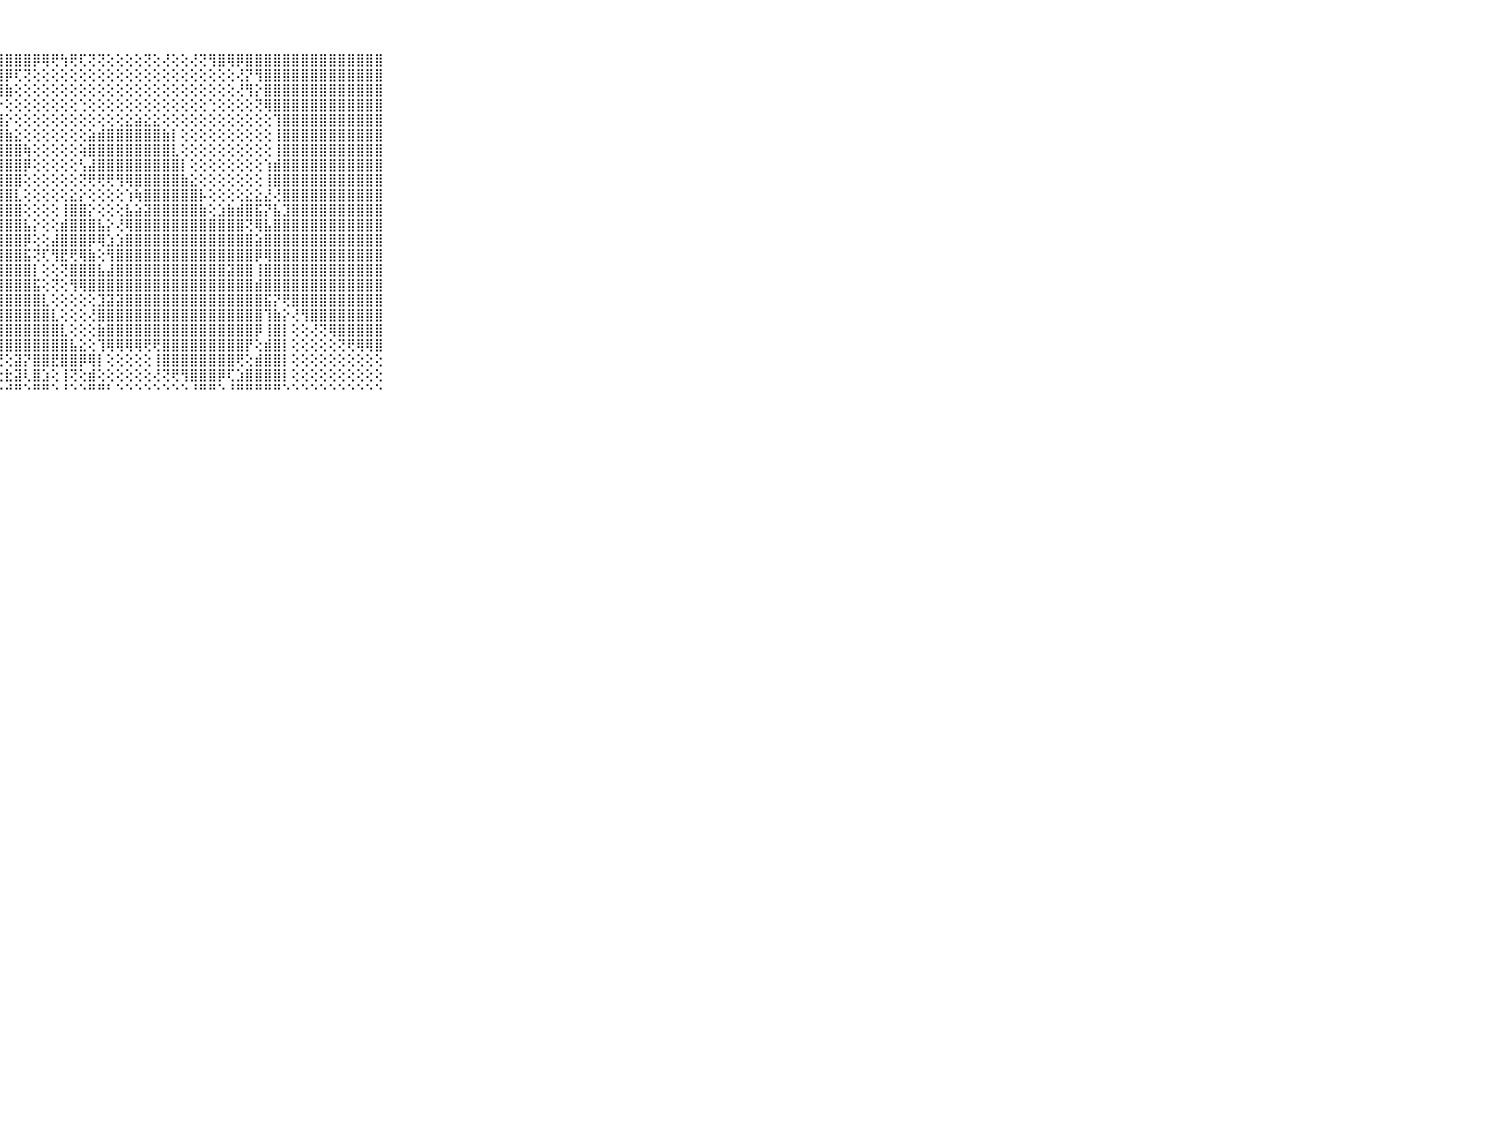

⠀⠀⠀⠀⠀⠀⠀⠀⠀⠀⠀⣿⣿⣿⣿⣿⣿⣿⣿⣿⣿⣿⣿⣿⣿⣿⣿⣿⣿⣿⣿⡿⢿⢟⢳⢟⢏⢝⢝⢕⢕⢕⢕⢝⢕⢜⢕⢕⢜⢝⢻⣿⢿⡿⣿⣿⣿⣿⣿⣿⣿⣿⣿⣿⣿⣿⣿⣿⣿⠀⠀⠀⠀⠀⠀⠀⠀⠀⠀⠀⠀
⠀⠀⠀⠀⠀⠀⠀⠀⠀⠀⠀⣿⣿⣿⣿⣿⣿⣿⣿⣿⣿⣿⣿⣿⣿⣿⣿⣿⡿⢏⢝⢕⢕⢕⢕⢕⢕⢕⢕⢕⢕⢕⢕⢕⢕⢕⢕⢕⢕⢕⢕⢕⢕⢜⡝⢻⣿⣿⣿⣿⣿⣿⣿⣿⣿⣿⣿⣿⣿⠀⠀⠀⠀⠀⠀⠀⠀⠀⠀⠀⠀
⠀⠀⠀⠀⠀⠀⠀⠀⠀⠀⠀⣿⣿⣿⣿⣿⣿⣿⣿⣿⣿⣿⣿⣿⣿⣿⣿⣿⣷⢕⢕⢕⢕⢕⢕⢕⢕⢕⢕⢕⢕⢕⢕⢕⢕⢕⢕⢕⢕⢕⢕⢕⢕⢜⢻⡕⣿⣿⣿⣿⣿⣿⣿⣿⣿⣿⣿⣿⣿⠀⠀⠀⠀⠀⠀⠀⠀⠀⠀⠀⠀
⠀⠀⠀⠀⠀⠀⠀⠀⠀⠀⠀⣿⣿⣿⣿⣿⣿⣿⣿⣿⣿⣿⣿⣿⣿⣿⣿⡕⢕⢕⢕⢕⢕⢕⢕⢕⢑⢕⢕⢕⢕⢕⢕⢕⢕⢕⢕⢕⢕⢕⢑⢕⢕⢕⢕⢝⢿⣿⣿⣿⣿⣿⣿⣿⣿⣿⣿⣿⣿⠀⠀⠀⠀⠀⠀⠀⠀⠀⠀⠀⠀
⠀⠀⠀⠀⠀⠀⠀⠀⠀⠀⠀⣿⣿⣿⣿⣿⣿⣿⣿⣿⣿⣿⣿⣿⣿⣿⣿⣿⡕⢕⢕⢕⢕⢕⢕⢕⢕⢕⢕⢕⢕⣕⣵⣕⣕⢕⢕⢕⢕⢕⢕⢕⢕⢕⢕⢕⢕⢹⣿⣿⣿⣿⣿⣿⣿⣿⣿⣿⣿⠀⠀⠀⠀⠀⠀⠀⠀⠀⠀⠀⠀
⠀⠀⠀⠀⠀⠀⠀⠀⠀⠀⠀⣿⣿⣿⣿⣿⣿⣿⣿⣿⣿⣿⣿⣿⣿⣿⣿⣿⣷⣕⢕⢕⢕⢕⢕⢕⢕⣵⣾⣿⣿⣿⣿⣿⣿⣷⡇⢕⢕⢕⢕⢕⢕⢕⢕⢕⢕⢸⣿⣿⣿⣿⣿⣿⣿⣿⣿⣿⣿⠀⠀⠀⠀⠀⠀⠀⠀⠀⠀⠀⠀
⠀⠀⠀⠀⠀⠀⠀⠀⠀⠀⠀⣿⣿⣿⣿⣿⣿⣿⣿⣿⣿⣿⣿⣿⣿⣿⣿⣿⣿⣿⢷⢕⢕⢕⢕⢕⢵⣿⣿⣿⣿⣿⣿⣿⣿⣿⣇⢕⢕⢕⢕⢕⢕⢕⢕⢕⢕⢸⣿⣿⣿⣿⣿⣿⣿⣿⣿⣿⣿⠀⠀⠀⠀⠀⠀⠀⠀⠀⠀⠀⠀
⠀⠀⠀⠀⠀⠀⠀⠀⠀⠀⠀⣿⣿⣿⣿⣿⣿⣿⣿⣿⣿⣿⣿⣿⣿⣿⣿⣿⣿⣿⡿⢕⢕⢕⢕⢕⢣⣼⣿⣿⣿⣿⣿⣿⣿⣿⣿⡇⢕⢕⢕⢕⢕⢕⢕⢕⢱⣾⣿⣿⣿⣿⣿⣿⣿⣿⣿⣿⣿⠀⠀⠀⠀⠀⠀⠀⠀⠀⠀⠀⠀
⠀⠀⠀⠀⠀⠀⠀⠀⠀⠀⠀⣿⣿⣿⣿⣿⣿⣿⣿⣿⣿⣿⣿⣿⣿⣿⣿⣿⣿⣿⢕⢕⢕⢕⢕⢕⢝⢟⢟⢟⢻⢿⣿⣿⣿⣿⣿⣷⣕⢕⢕⢕⢕⢕⢕⢕⢸⣿⣿⣿⣿⣿⣿⣿⣿⣿⣿⣿⣿⠀⠀⠀⠀⠀⠀⠀⠀⠀⠀⠀⠀
⠀⠀⠀⠀⠀⠀⠀⠀⠀⠀⠀⣿⣿⣿⣿⣿⣿⣿⣿⣿⣿⣿⣿⣿⣿⣿⣿⣿⣿⣇⢕⢕⢕⢕⢕⣕⡕⢕⢕⢕⢕⢱⢷⣿⣿⣿⣿⣿⣿⡧⢕⢕⢕⢕⣕⣕⣜⢜⣿⣿⣿⣿⣿⣿⣿⣿⣿⣿⣿⠀⠀⠀⠀⠀⠀⠀⠀⠀⠀⠀⠀
⠀⠀⠀⠀⠀⠀⠀⠀⠀⠀⠀⣿⣿⣿⣿⣿⣿⣿⣿⣿⣿⣿⣿⣿⣿⣿⣿⣿⣿⣿⢕⢕⢕⢕⢸⣿⣿⡕⢕⢕⢕⣧⣵⣽⣿⣿⣿⣿⣿⣷⢕⣱⣷⣾⣿⣯⡝⣧⣹⣿⣿⣿⣿⣿⣿⣿⣿⣿⣿⠀⠀⠀⠀⠀⠀⠀⠀⠀⠀⠀⠀
⠀⠀⠀⠀⠀⠀⠀⠀⠀⠀⠀⣿⣿⣿⣿⣿⣿⣿⣿⣿⣿⣿⣿⣿⣿⣿⣿⣿⣿⣿⣧⡕⢕⢕⣾⣿⣿⣿⣧⡕⢜⢿⣿⣿⣿⣿⣿⣿⣿⣿⣿⣿⣿⣿⢝⢿⣧⣿⣿⣿⣿⣿⣿⣿⣿⣿⣿⣿⣿⠀⠀⠀⠀⠀⠀⠀⠀⠀⠀⠀⠀
⠀⠀⠀⠀⠀⠀⠀⠀⠀⠀⠀⣿⣿⣿⣿⣿⣿⣿⣿⣿⣿⣿⣿⣿⣿⣿⣿⣿⣿⣿⡿⢕⢕⣼⣿⣿⣿⡿⢿⣱⣱⣿⣿⣿⣿⣿⣿⣿⣿⣿⣿⣿⣿⣿⣿⣵⣿⣿⣿⣿⣿⣿⣿⣿⣿⣿⣿⣿⣿⠀⠀⠀⠀⠀⠀⠀⠀⠀⠀⠀⠀
⠀⠀⠀⠀⠀⠀⠀⠀⠀⠀⠀⣿⣿⣿⣿⣿⣿⣿⣿⣿⣿⣿⣿⣿⣿⣿⣿⣿⣿⣿⣯⢝⢏⢻⣟⢟⢿⣷⢕⢻⣿⣿⣿⣿⣿⣿⣿⣿⣿⣿⣿⣿⣿⣿⣿⡿⢿⣿⣿⣿⣿⣿⣿⣿⣿⣿⣿⣿⣿⠀⠀⠀⠀⠀⠀⠀⠀⠀⠀⠀⠀
⠀⠀⠀⠀⠀⠀⠀⠀⠀⠀⠀⣿⣿⣿⣿⣿⣿⣿⣿⣿⣿⣿⣿⣿⣿⣿⣿⣿⣿⣿⣿⡇⢕⢕⢝⣿⣿⣿⣧⣼⣿⣿⣿⣿⣿⣿⣿⣿⣿⣿⣿⣿⣽⣿⣿⢸⣿⣿⣿⣿⣿⣿⣿⣿⣿⣿⣿⣿⣿⠀⠀⠀⠀⠀⠀⠀⠀⠀⠀⠀⠀
⠀⠀⠀⠀⠀⠀⠀⠀⠀⠀⠀⣿⣿⣿⣿⣿⣿⣿⣿⣿⣿⣿⣿⣿⣿⣿⣿⣿⣿⣿⣿⣯⢕⢝⢕⢻⢿⣿⣿⣿⣿⣿⣿⣿⣿⣿⣿⣿⣿⣿⣿⣿⣿⣿⣿⣾⣿⣿⣿⣿⣿⣿⣿⣿⣿⣿⣿⣿⣿⠀⠀⠀⠀⠀⠀⠀⠀⠀⠀⠀⠀
⠀⠀⠀⠀⠀⠀⠀⠀⠀⠀⠀⣿⣿⣿⣿⣿⣿⣿⣿⣿⣿⣿⣿⣿⣿⣿⣿⣿⣿⣿⣿⣿⣇⢕⢕⢕⢕⢕⣹⣽⣽⣿⣿⣿⣿⣿⣿⣿⣿⣿⣿⣿⣿⣿⣿⣿⣯⡝⢟⣿⣿⣿⣿⣿⣿⣿⣿⣿⣿⠀⠀⠀⠀⠀⠀⠀⠀⠀⠀⠀⠀
⠀⠀⠀⠀⠀⠀⠀⠀⠀⠀⠀⣿⣿⣿⣿⣿⣿⣿⣿⣿⣿⣿⣿⣿⣿⣿⣿⣿⣿⣿⣿⣿⣿⣇⢕⢕⢕⢜⣿⣿⣿⣿⣿⣿⣿⣿⣿⣿⣿⣿⣿⣿⣿⣿⣿⣿⢹⣷⡕⢜⢻⣿⣿⣿⣿⣿⣿⣿⣿⠀⠀⠀⠀⠀⠀⠀⠀⠀⠀⠀⠀
⠀⠀⠀⠀⠀⠀⠀⠀⠀⠀⠀⣿⣿⣿⣿⣿⣿⣿⣿⣿⣿⣿⣿⣿⣿⣿⣿⣿⣿⣿⣿⣿⣿⣿⣇⢕⢕⢕⣷⣿⣿⣿⣿⣿⣿⣿⣿⣿⣿⣿⣿⣿⣿⣿⣿⡿⢸⣿⡇⢕⢕⢜⢝⢿⣿⣿⣿⣿⣿⠀⠀⠀⠀⠀⠀⠀⠀⠀⠀⠀⠀
⠀⠀⠀⠀⠀⠀⠀⠀⠀⠀⠀⣿⣿⣿⣿⣿⣿⣿⣿⣿⣿⣿⣿⣿⣿⣿⣿⣿⣿⣿⣿⣿⣿⣿⣿⣧⣕⢕⢹⢿⢿⢿⢿⢟⢟⣿⣿⣿⣿⣿⣿⣿⣿⣿⡟⢕⣾⣿⡇⢕⢕⢕⢕⢕⢝⢟⢿⢿⣿⠀⠀⠀⠀⠀⠀⠀⠀⠀⠀⠀⠀
⠀⠀⠀⠀⠀⠀⠀⠀⠀⠀⠀⣿⣿⣿⣿⣿⣿⣿⣿⣿⣿⣿⣿⣿⣿⣿⡟⢟⢕⣽⡝⣿⣿⣟⣿⣿⡿⢿⡇⢕⢕⢕⢕⢕⢸⣿⣿⣿⣿⣿⣿⣿⣿⢟⢕⣾⣿⣿⡇⢕⢕⢕⢕⢕⢕⢕⢕⢕⢕⠀⠀⠀⠀⠀⠀⠀⠀⠀⠀⠀⠀
⠀⠀⠀⠀⠀⠀⠀⠀⠀⠀⠀⣿⣿⣿⣿⣿⣿⣿⣿⣿⣿⣿⣿⣿⣿⡯⢇⢕⣗⣽⢇⣿⣱⢕⢸⢝⢕⣾⢕⢕⢕⢕⢕⢕⢜⢝⢟⢻⣿⣿⣿⡿⢏⣱⣿⣿⣿⣿⡇⢕⢕⢕⢕⢕⢕⢕⢕⢕⢕⠀⠀⠀⠀⠀⠀⠀⠀⠀⠀⠀⠀
⠀⠀⠀⠀⠀⠀⠀⠀⠀⠀⠀⠛⠛⠛⠛⠛⠛⠛⠛⠛⠛⠛⠛⠛⠛⠋⠑⠑⠚⠛⠑⠛⠛⠑⠘⠑⠑⠛⠛⠃⠑⠑⠑⠑⠑⠑⠑⠑⠘⠛⠛⠑⠘⠛⠛⠛⠛⠛⠑⠑⠑⠑⠑⠑⠑⠑⠑⠑⠑⠀⠀⠀⠀⠀⠀⠀⠀⠀⠀⠀⠀